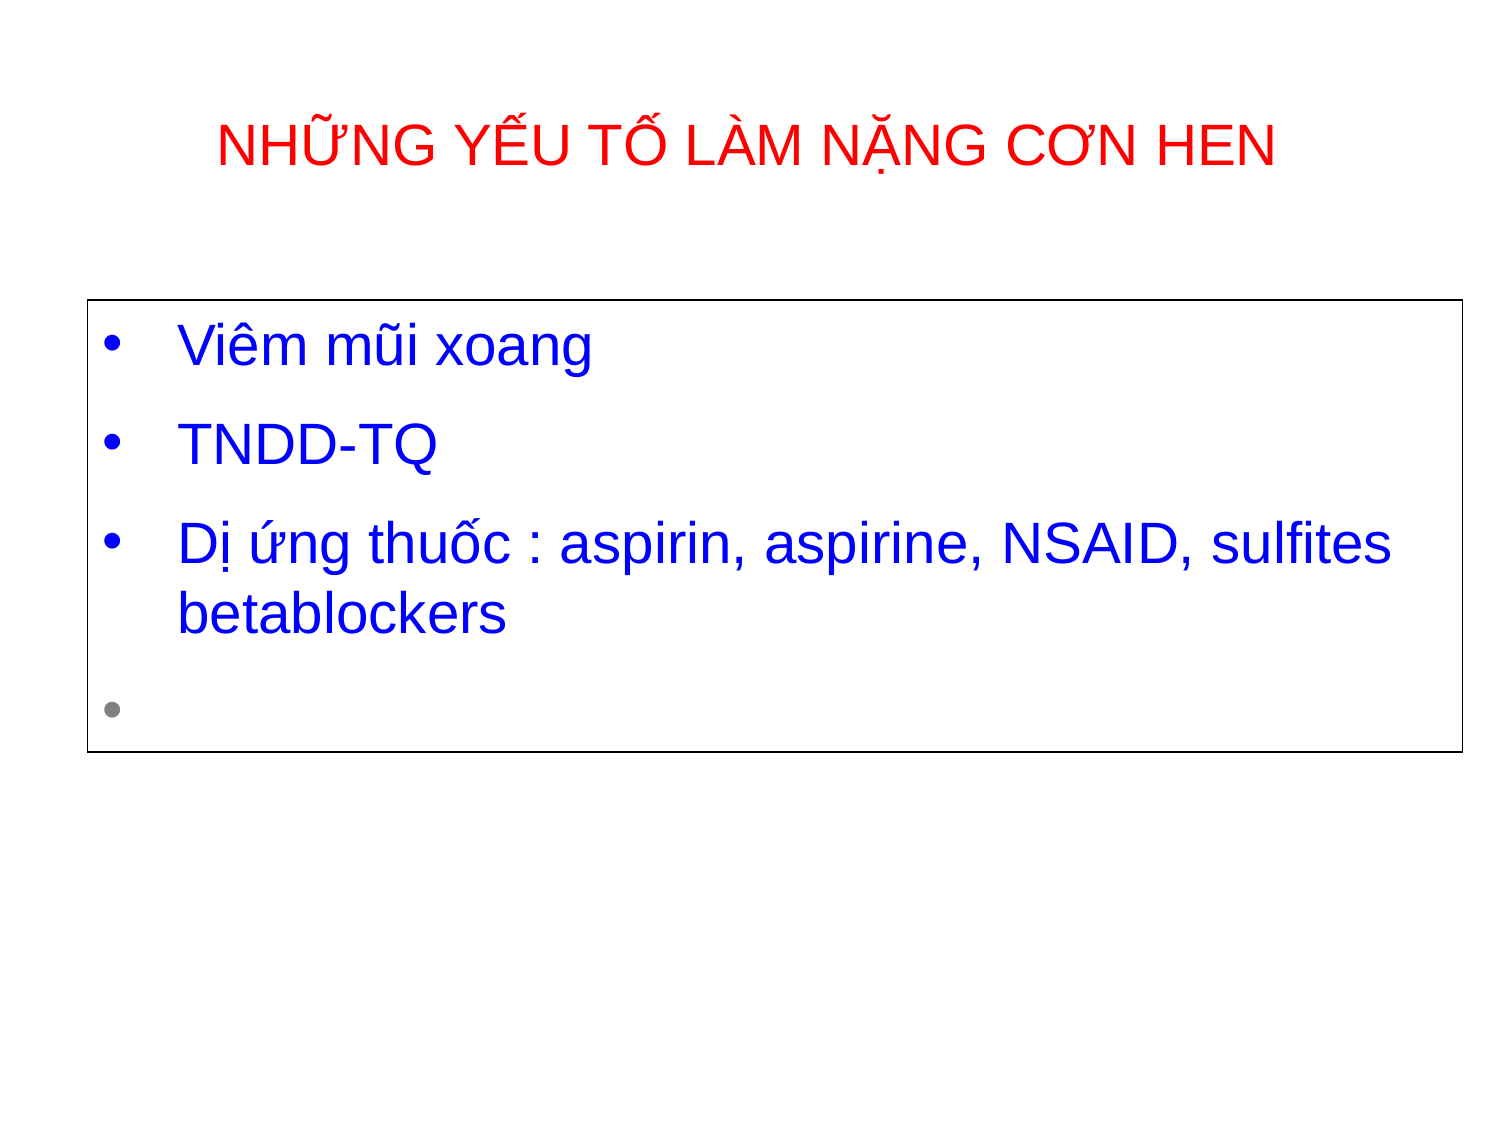

NHỮNG YẾU TỐ LÀM NẶNG CƠN HEN
Viêm mũi xoang
TNDD-TQ
Dị ứng thuốc : aspirin, aspirine, NSAID, sulfites   betablockers